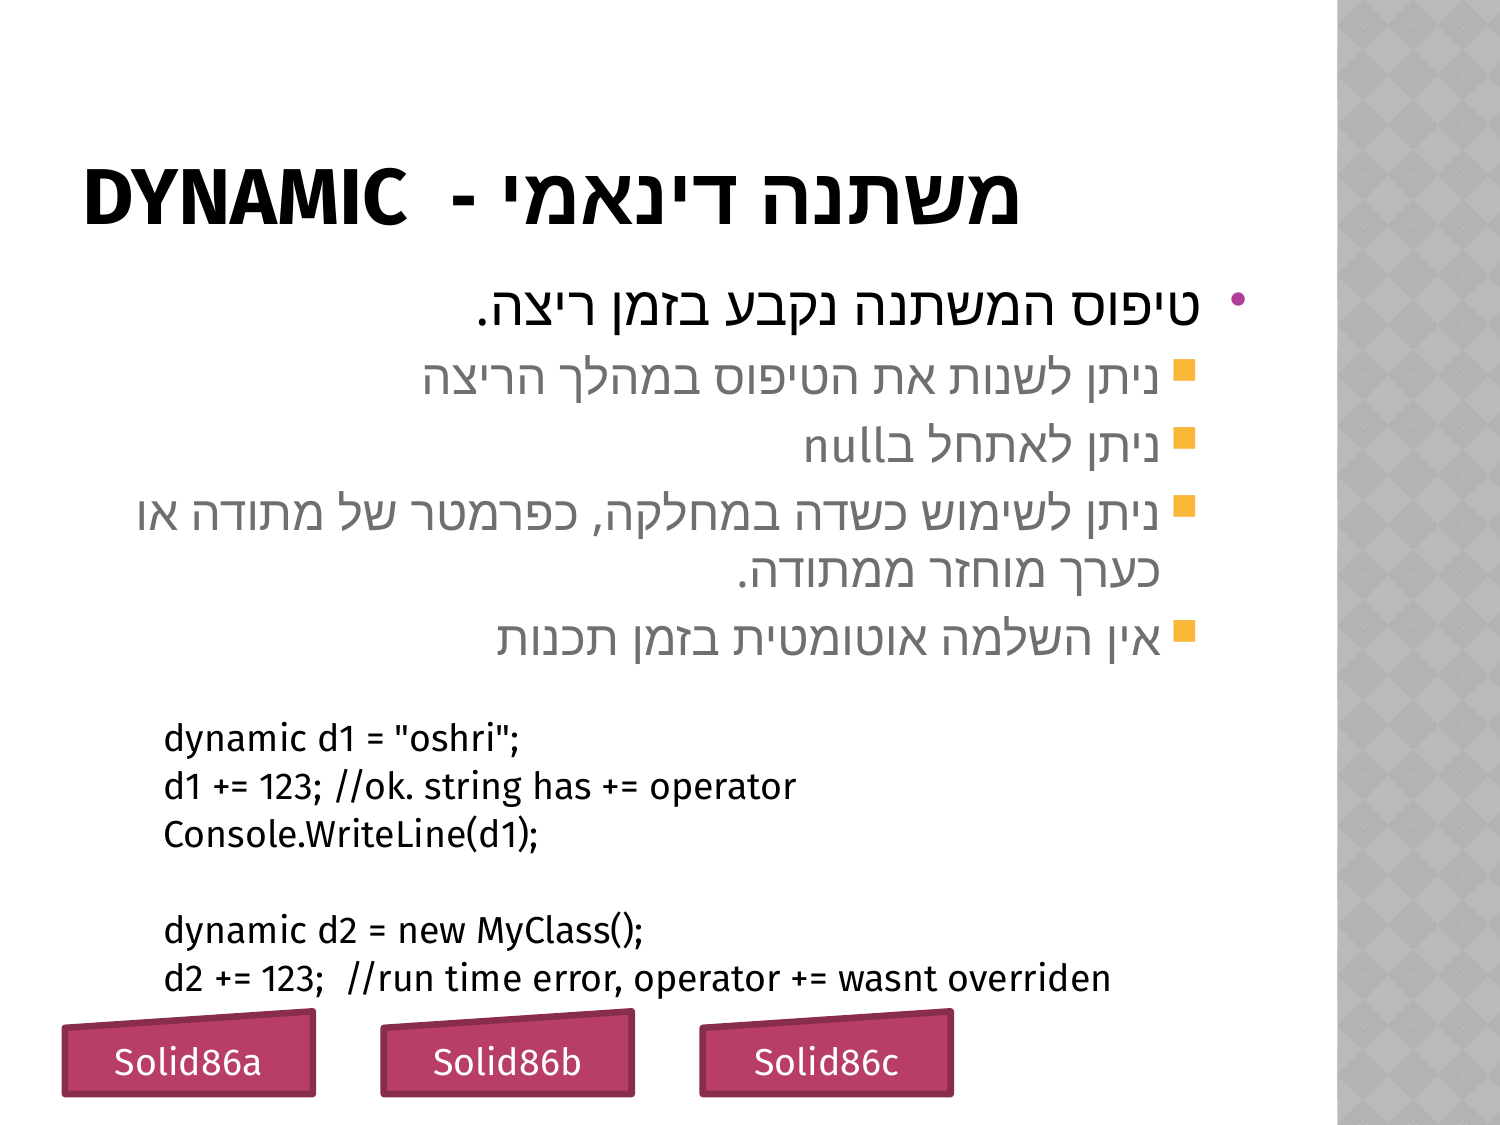

# משתנה דינאמי -  dynamic
טיפוס המשתנה נקבע בזמן ריצה.
ניתן לשנות את הטיפוס במהלך הריצה
ניתן לאתחל בnull
ניתן לשימוש כשדה במחלקה, כפרמטר של מתודה או כערך מוחזר ממתודה.
אין השלמה אוטומטית בזמן תכנות

        dynamic d1 = "oshri";
        d1 += 123; //ok. string has += operator
        Console.WriteLine(d1);

        dynamic d2 = new MyClass();
        d2 += 123;  //run time error, operator += wasnt overriden

Solid86a
Solid86b
Solid86c